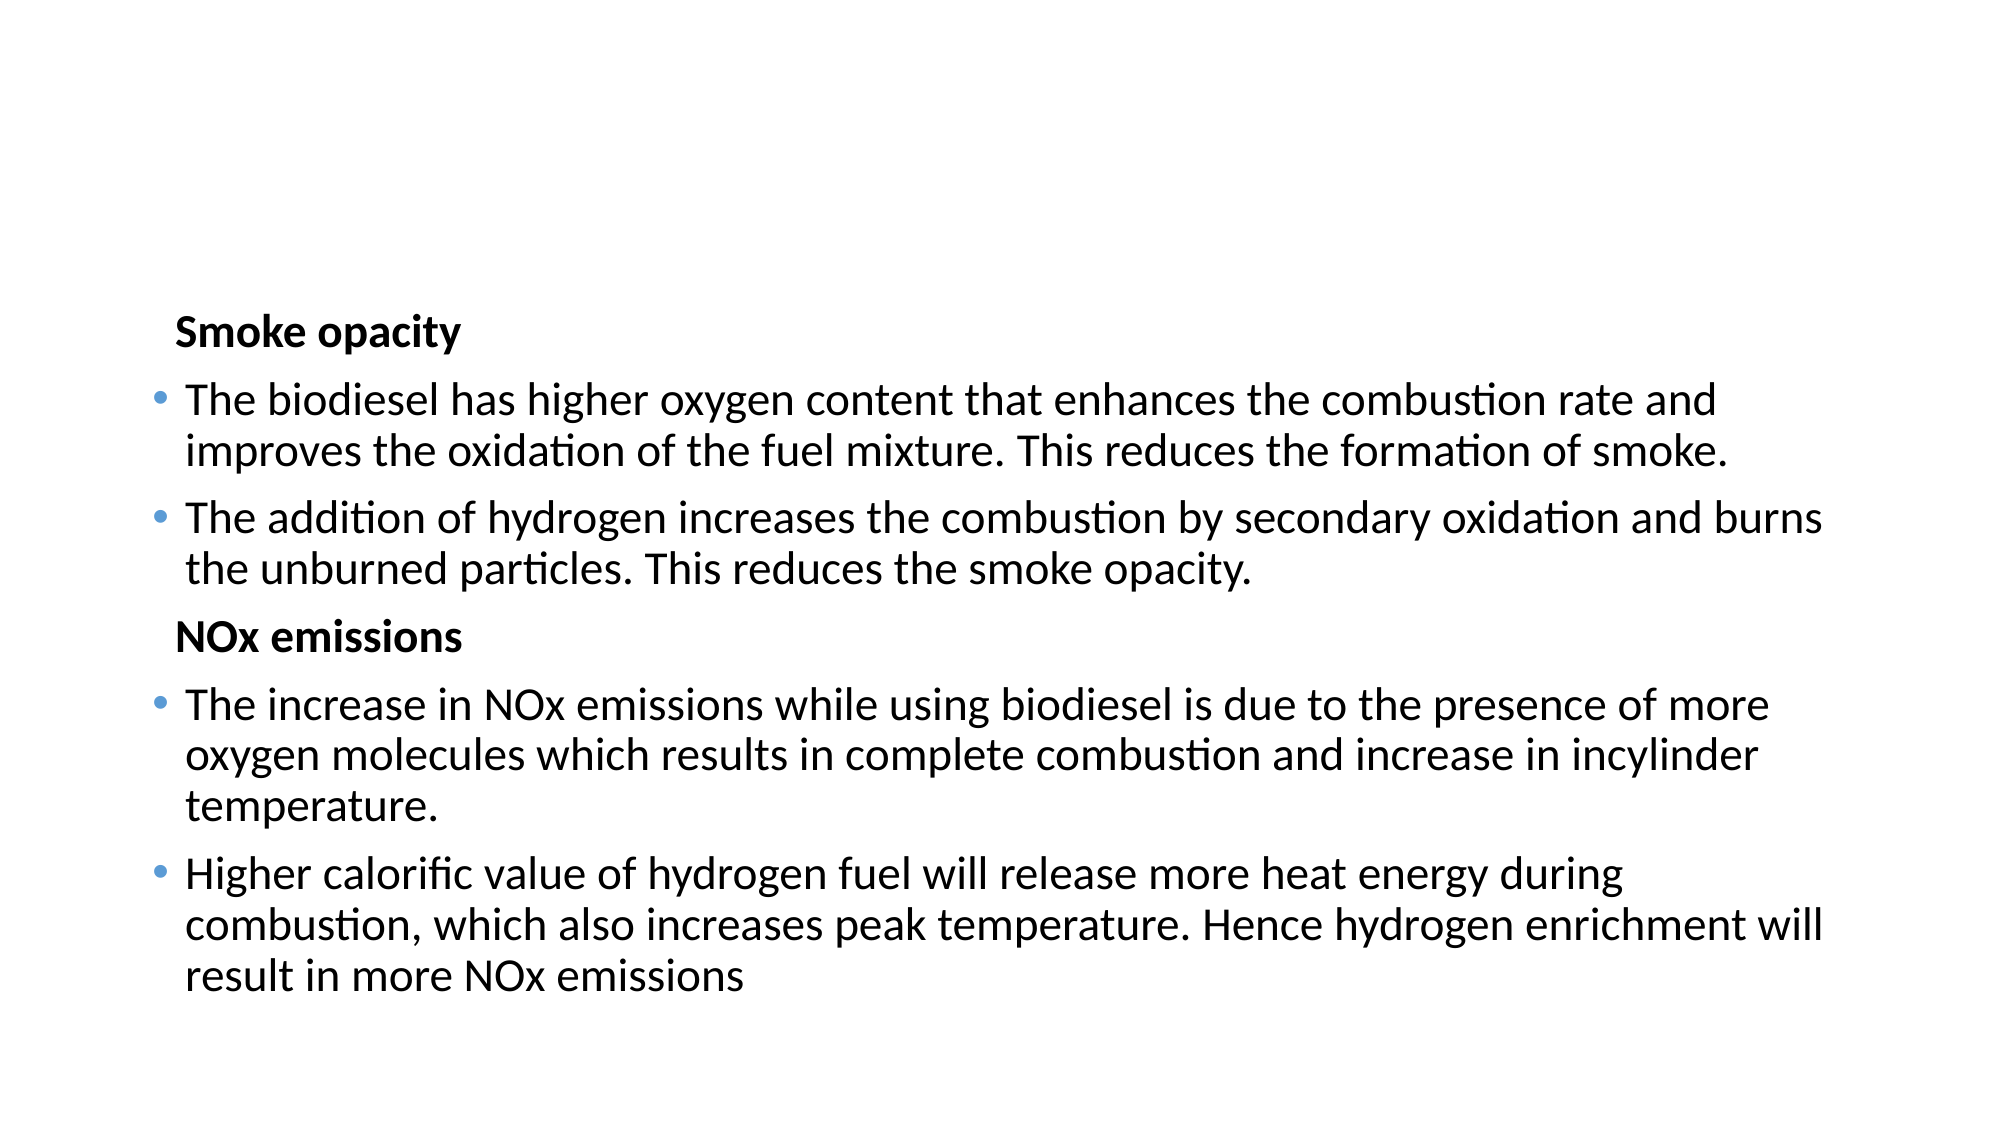

#
Smoke opacity
The biodiesel has higher oxygen content that enhances the combustion rate and improves the oxidation of the fuel mixture. This reduces the formation of smoke.
The addition of hydrogen increases the combustion by secondary oxidation and burns the unburned particles. This reduces the smoke opacity.
NOx emissions
The increase in NOx emissions while using biodiesel is due to the presence of more oxygen molecules which results in complete combustion and increase in incylinder temperature.
Higher calorific value of hydrogen fuel will release more heat energy during combustion, which also increases peak temperature. Hence hydrogen enrichment will result in more NOx emissions